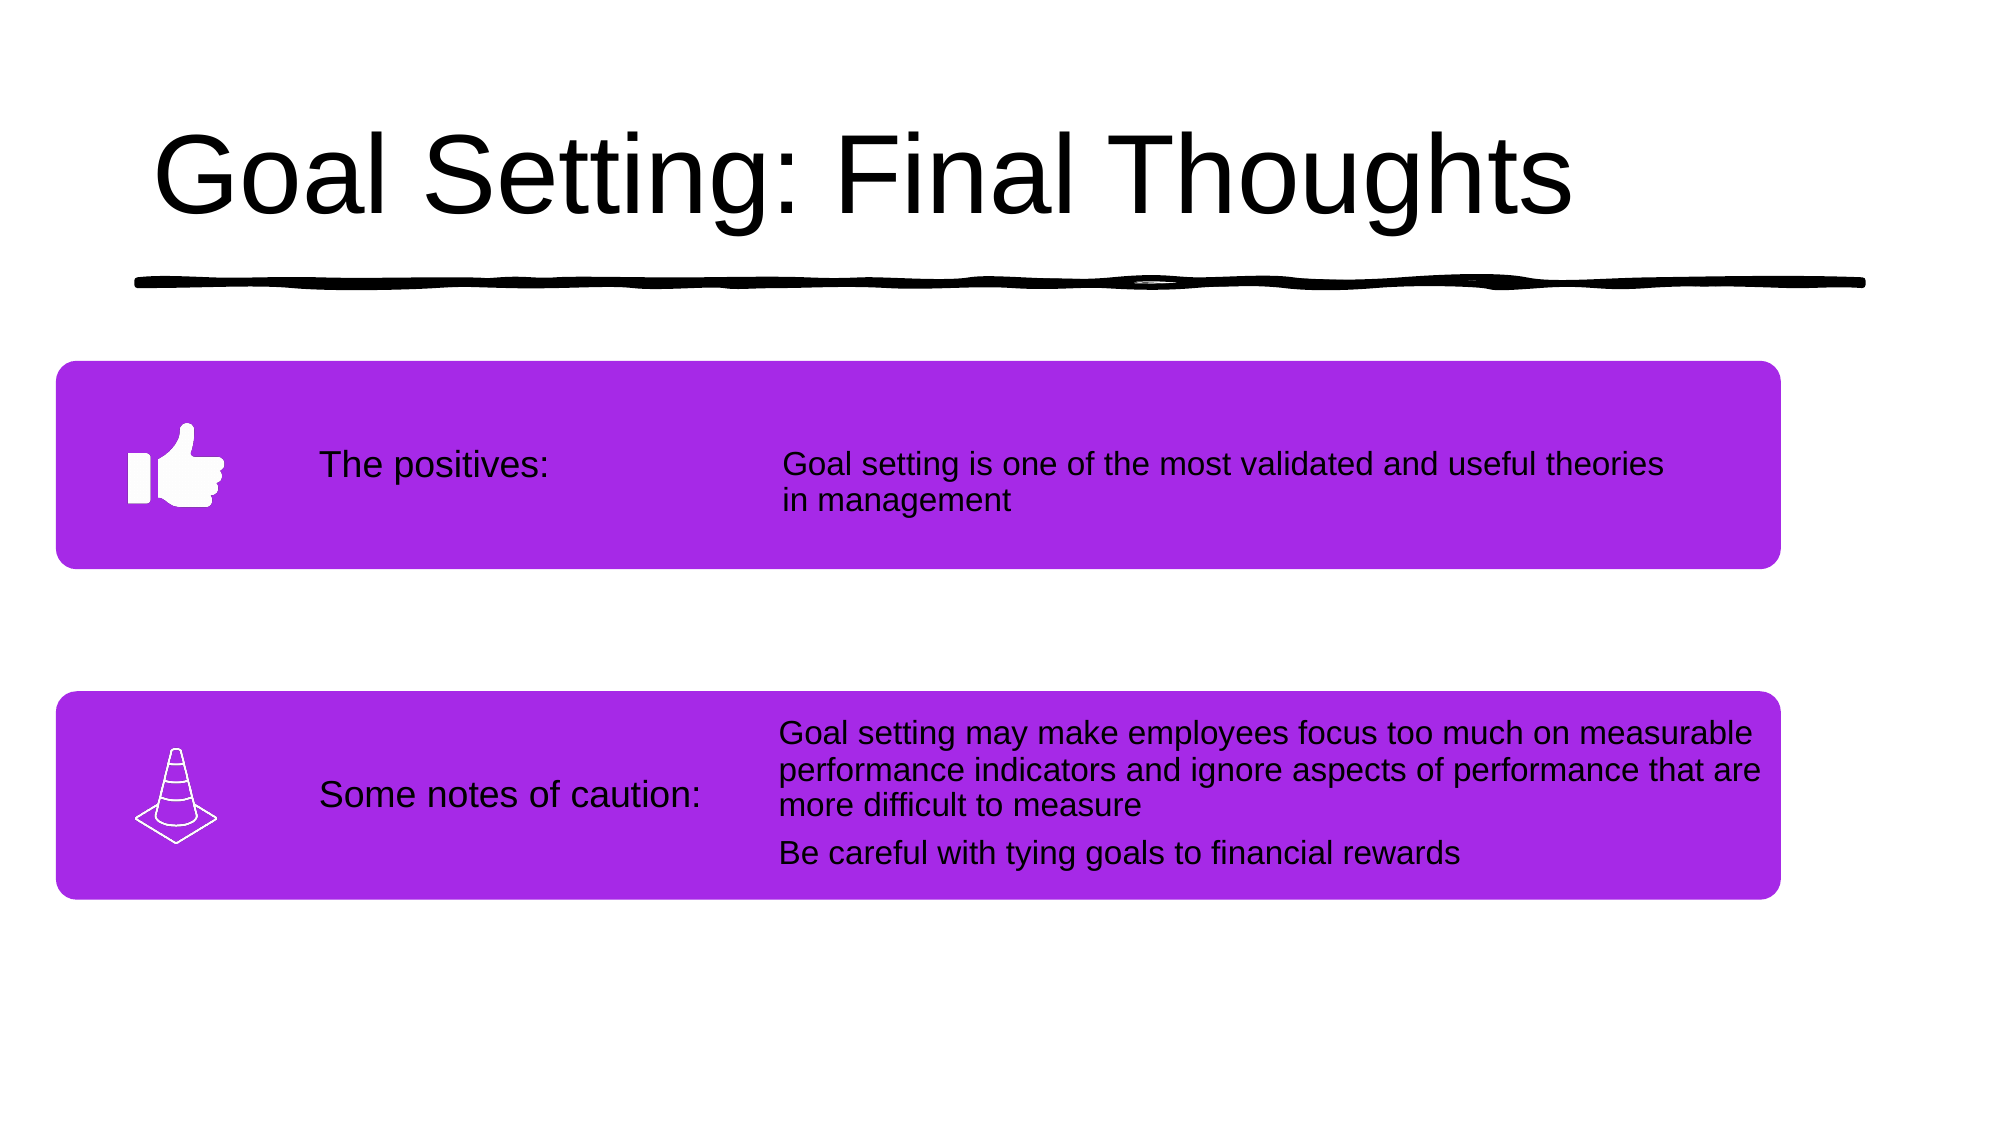

# Goal Setting: Final Thoughts
The positives:
Goal setting is one of the most validated and useful theories in management
Some notes of caution:
Goal setting may make employees focus too much on measurable performance indicators and ignore aspects of performance that are more difficult to measure
Be careful with tying goals to financial rewards